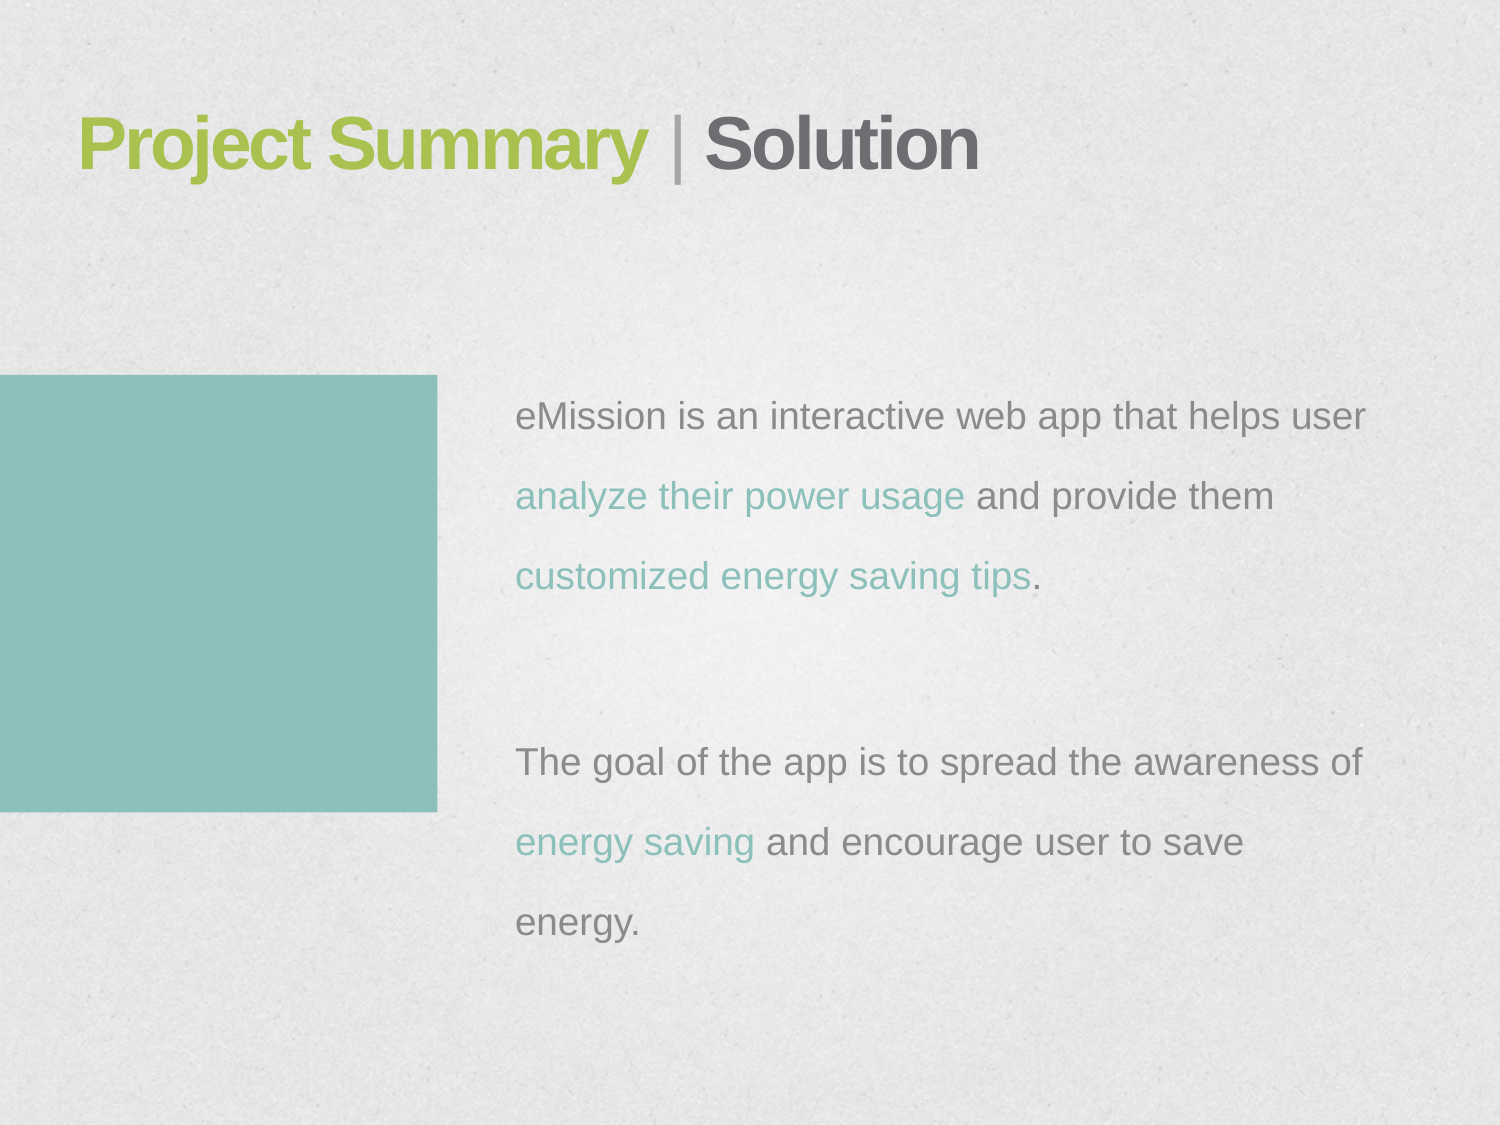

Project Summary | Solution

eMission is an interactive web app that helps user analyze their power usage and provide them customized energy saving tips.

The goal of the app is to spread the awareness of energy saving and encourage user to save energy.